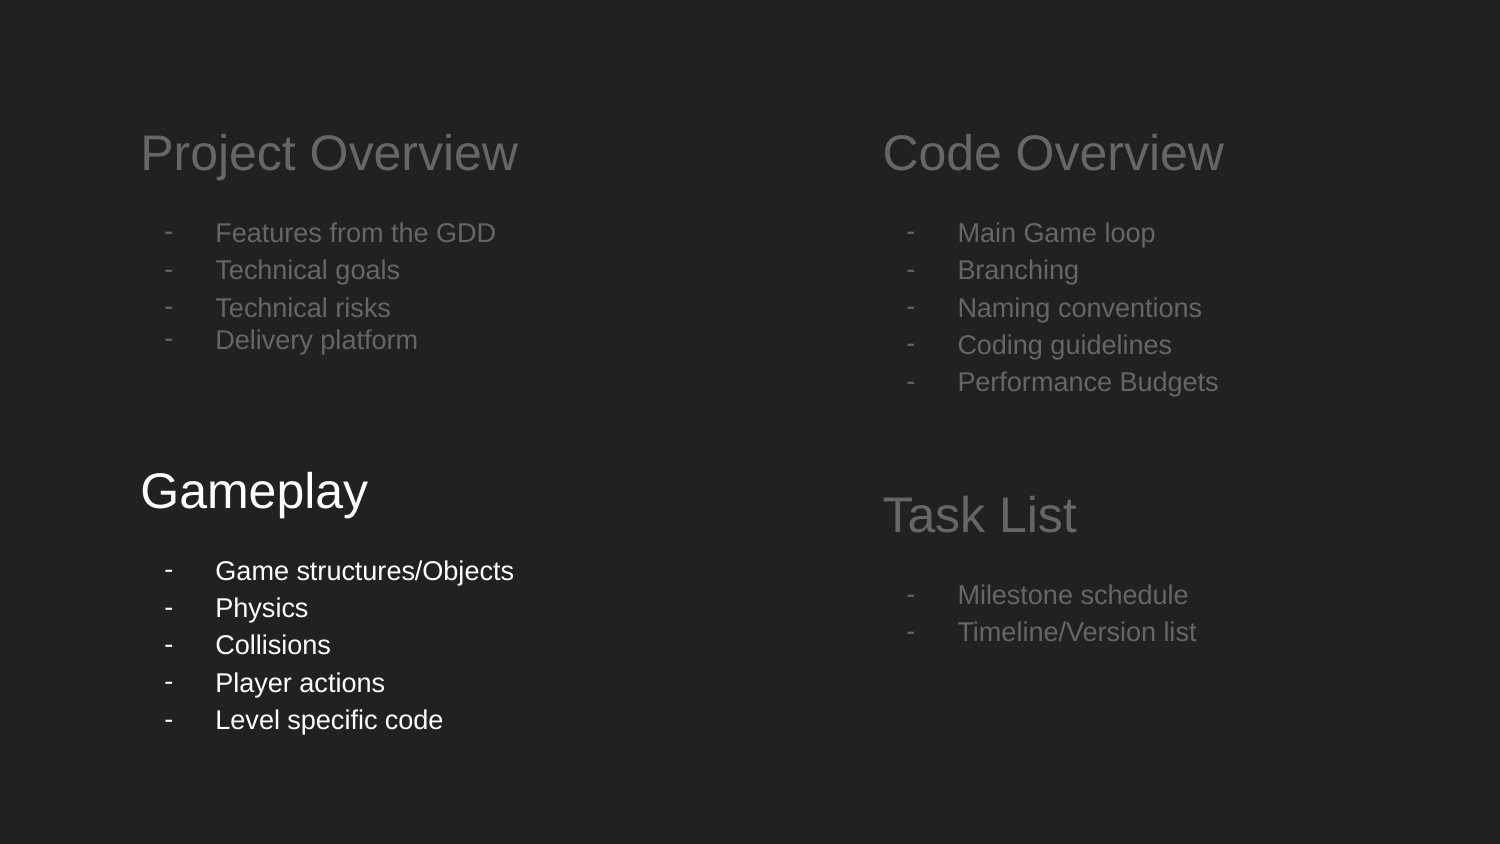

# Project Overview
Code Overview
Features from the GDD
Technical goals
Technical risks
Delivery platform

Main Game loop
Branching
Naming conventions
Coding guidelines
Performance Budgets
Gameplay
Task List
Game structures/Objects
Physics
Collisions
Player actions
Level specific code
Milestone schedule
Timeline/Version list